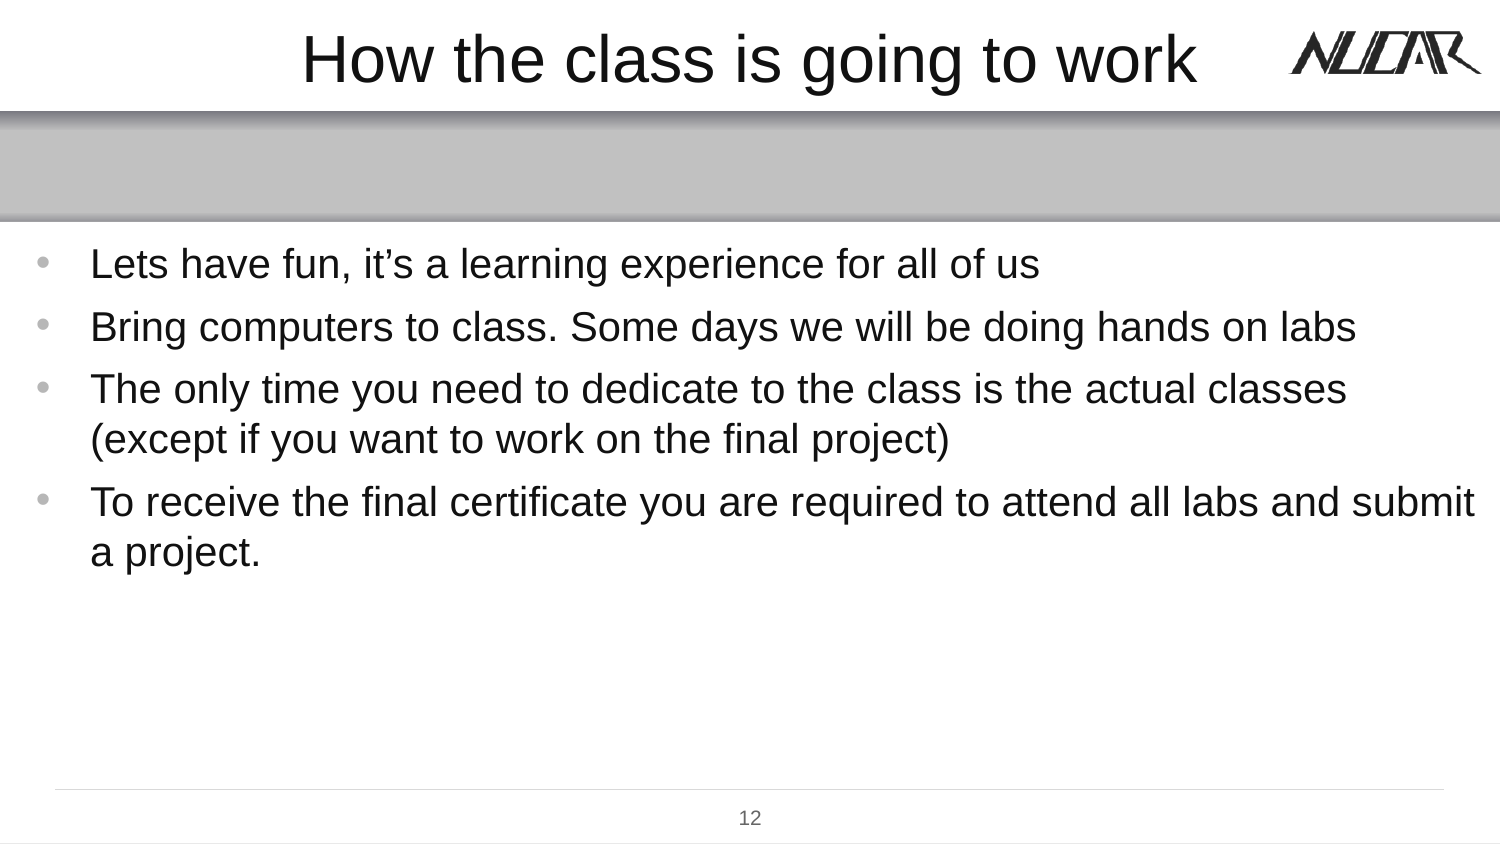

# How the class is going to work
Lets have fun, it’s a learning experience for all of us
Bring computers to class. Some days we will be doing hands on labs
The only time you need to dedicate to the class is the actual classes (except if you want to work on the final project)
To receive the final certificate you are required to attend all labs and submit a project.
12